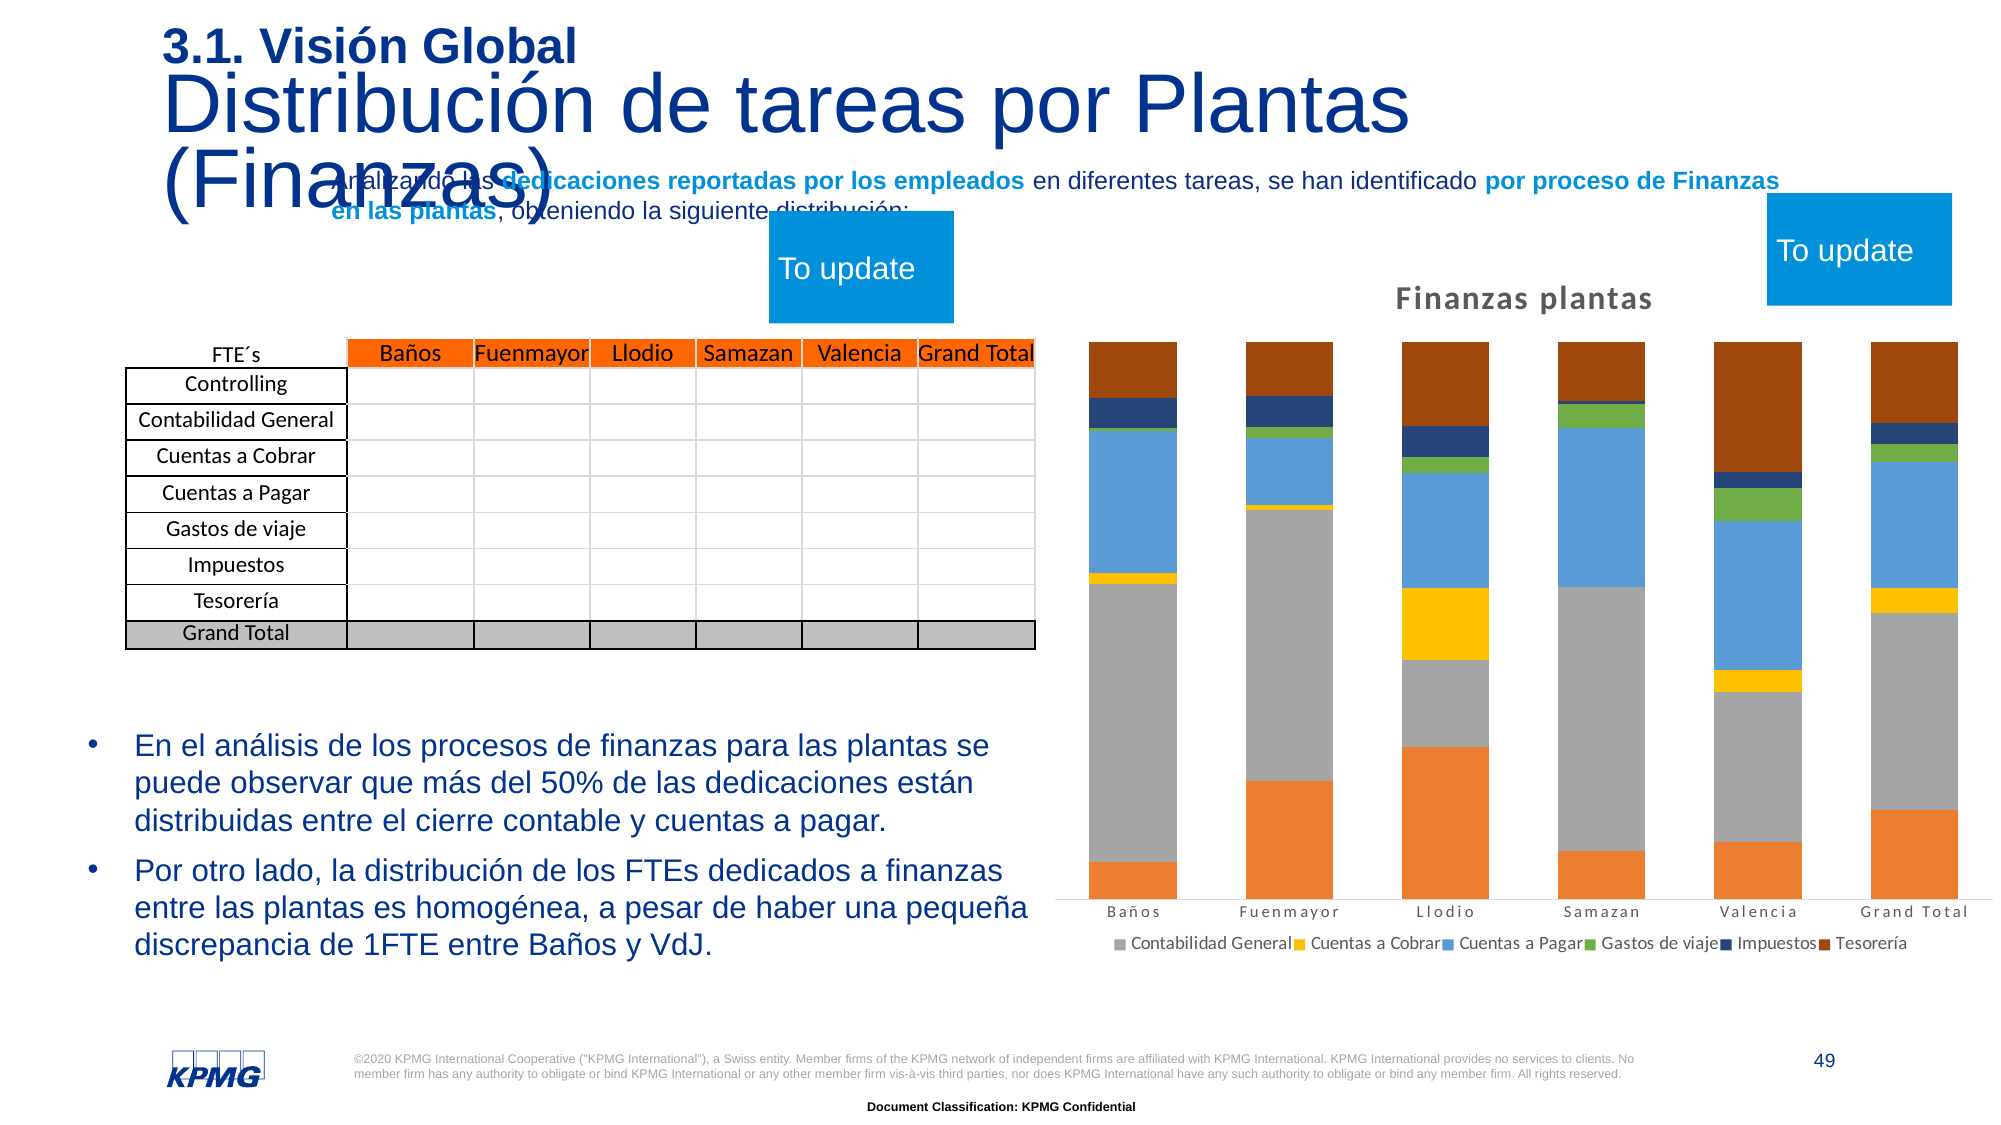

3.1. Visión Global
Distribución de tareas por Plantas (Finanzas)
Analizando las dedicaciones reportadas por los empleados en diferentes tareas, se han identificado por proceso de Finanzas en las plantas, obteniendo la siguiente distribución:
To update
To update

### Chart: Finanzas plantas

| Category | Controlling | Contabilidad General | Cuentas a Cobrar | Cuentas a Pagar | Gastos de viaje | Impuestos | Tesorería |
|---|---|---|---|---|---|---|---|
| Baños | 0.1 | 0.75 | 0.03 | 0.38 | 0.01 | 0.08 | 0.15 |
| Fuenmayor | 0.46 | 1.05 | 0.02 | 0.26 | 0.04 | 0.12 | 0.21 |
| Llodio | 0.78 | 0.45 | 0.37 | 0.59 | 0.08 | 0.16 | 0.43 |
| Samazan | 0.18 | 0.99 | 0.0 | 0.6 | 0.09 | 0.01 | 0.22 |
| Valencia | 0.26 | 0.68 | 0.1 | 0.68 | 0.15 | 0.07 | 0.59 |
| Grand Total | 1.78 | 3.92 | 0.5 | 2.51 | 0.36 | 0.43 | 1.6 |
| FTE´s | Baños | Fuenmayor | Llodio | Samazan | Valencia | Grand Total |
| --- | --- | --- | --- | --- | --- | --- |
| Controlling |  |  |  |  |  |  |
| Contabilidad General |  |  |  |  |  |  |
| Cuentas a Cobrar |  |  |  |  |  |  |
| Cuentas a Pagar |  |  |  |  |  |  |
| Gastos de viaje |  |  |  |  |  |  |
| Impuestos |  |  |  |  |  |  |
| Tesorería |  |  |  |  |  |  |
| Grand Total |  |  |  |  |  |  |
En el análisis de los procesos de finanzas para las plantas se puede observar que más del 50% de las dedicaciones están distribuidas entre el cierre contable y cuentas a pagar.
Por otro lado, la distribución de los FTEs dedicados a finanzas entre las plantas es homogénea, a pesar de haber una pequeña discrepancia de 1FTE entre Baños y VdJ.
49